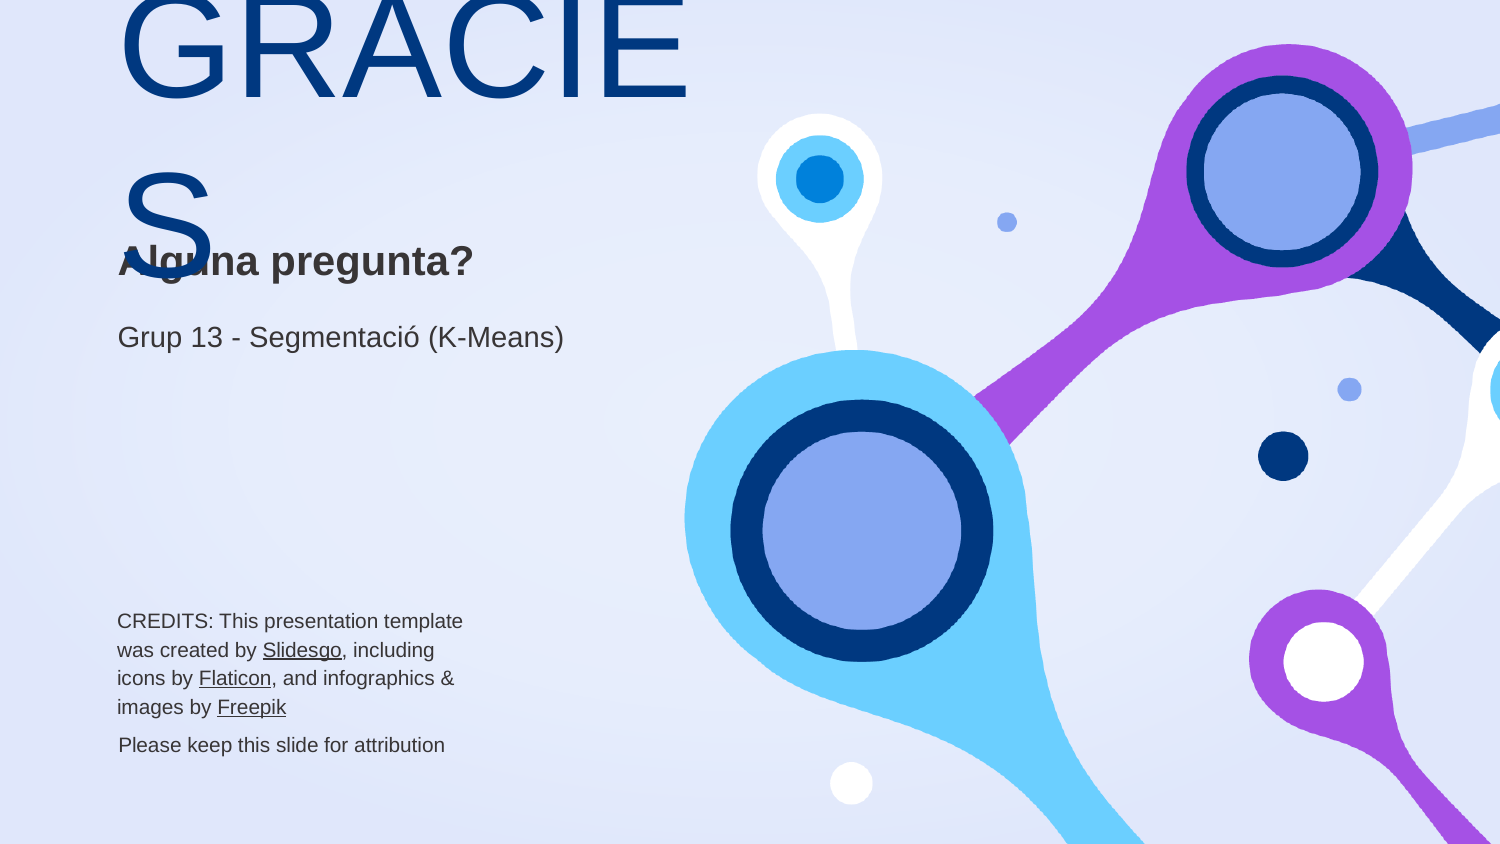

# GRÀCIES
Alguna pregunta?

Grup 13 - Segmentació (K-Means)
Please keep this slide for attribution